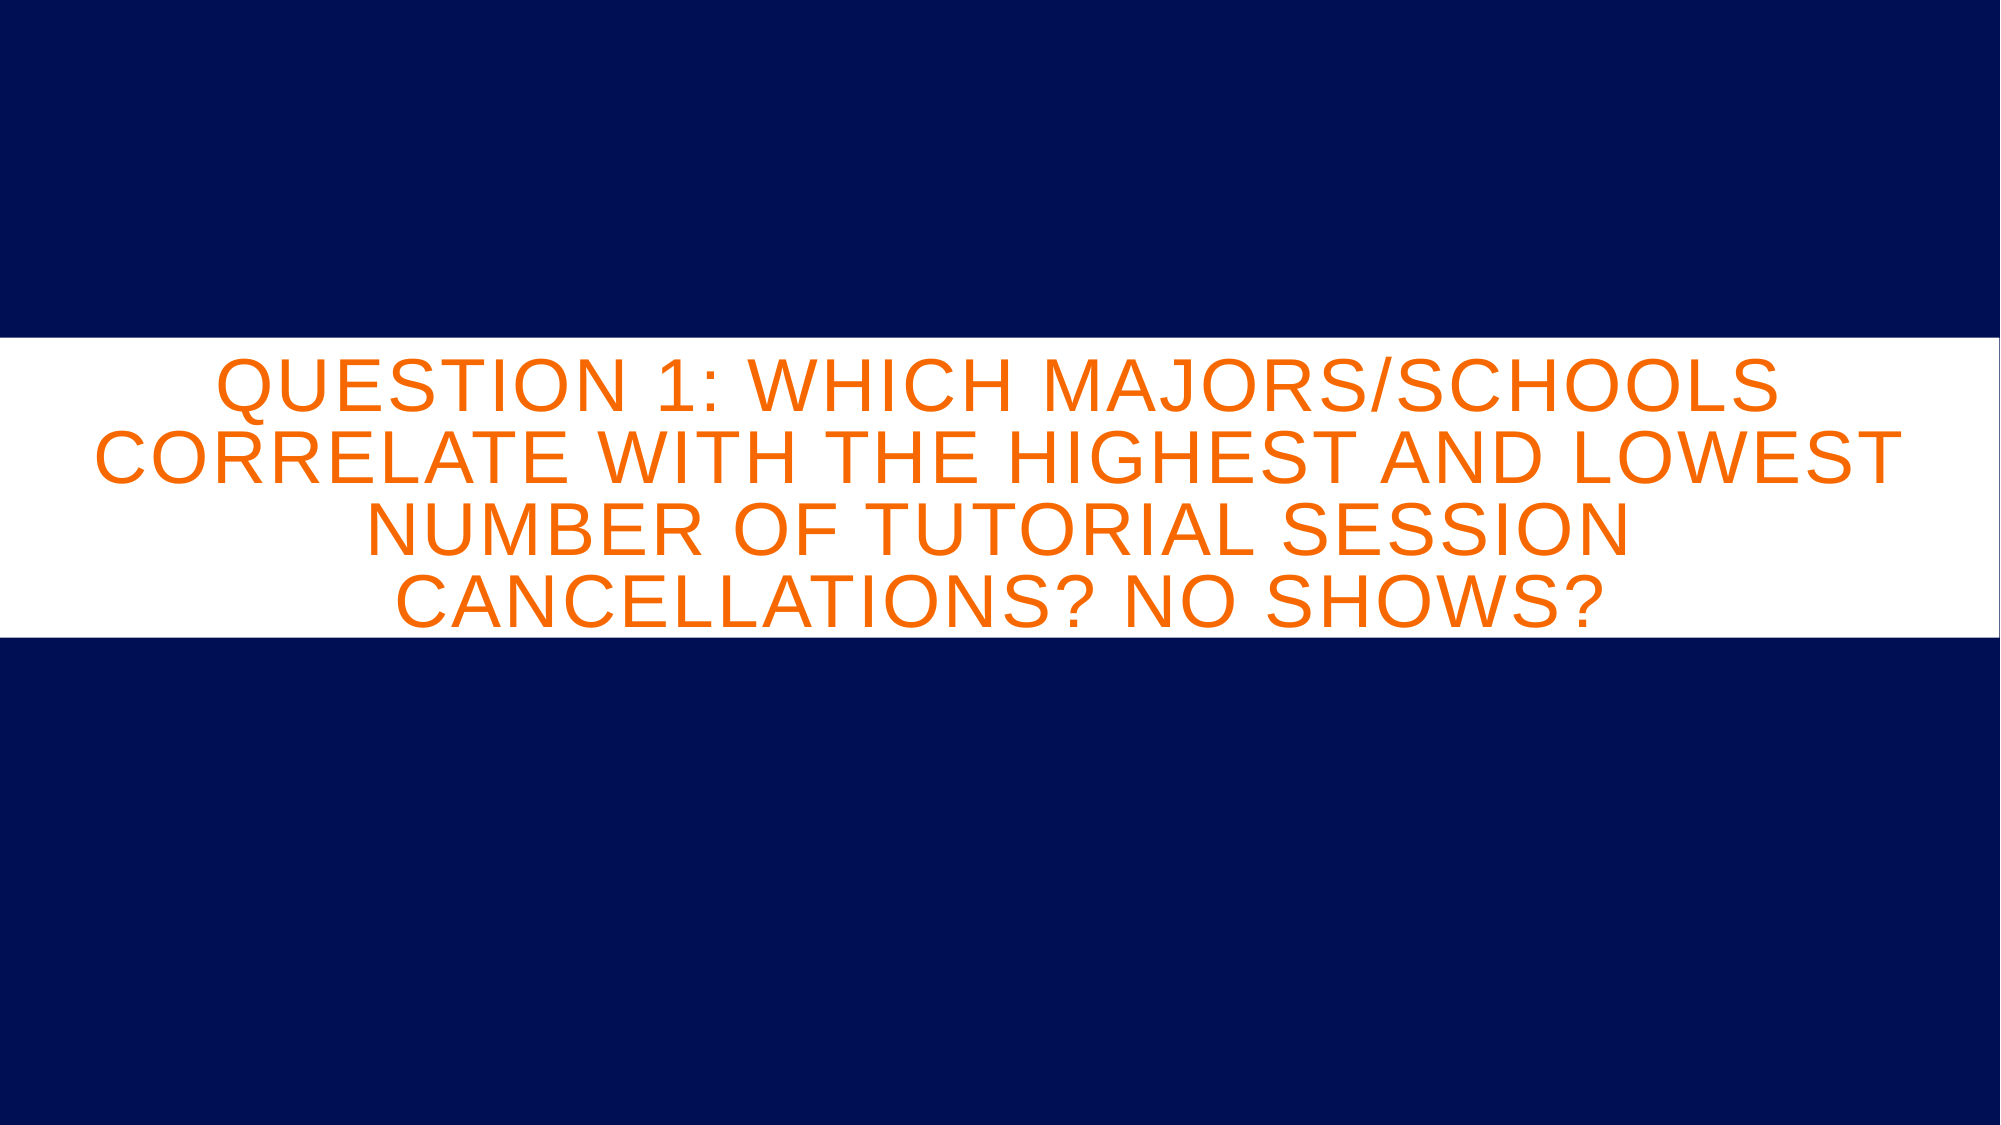

# Question 1: Which majors/schools correlate with the highest and lowest number of tutorial session cancellations? No shows?